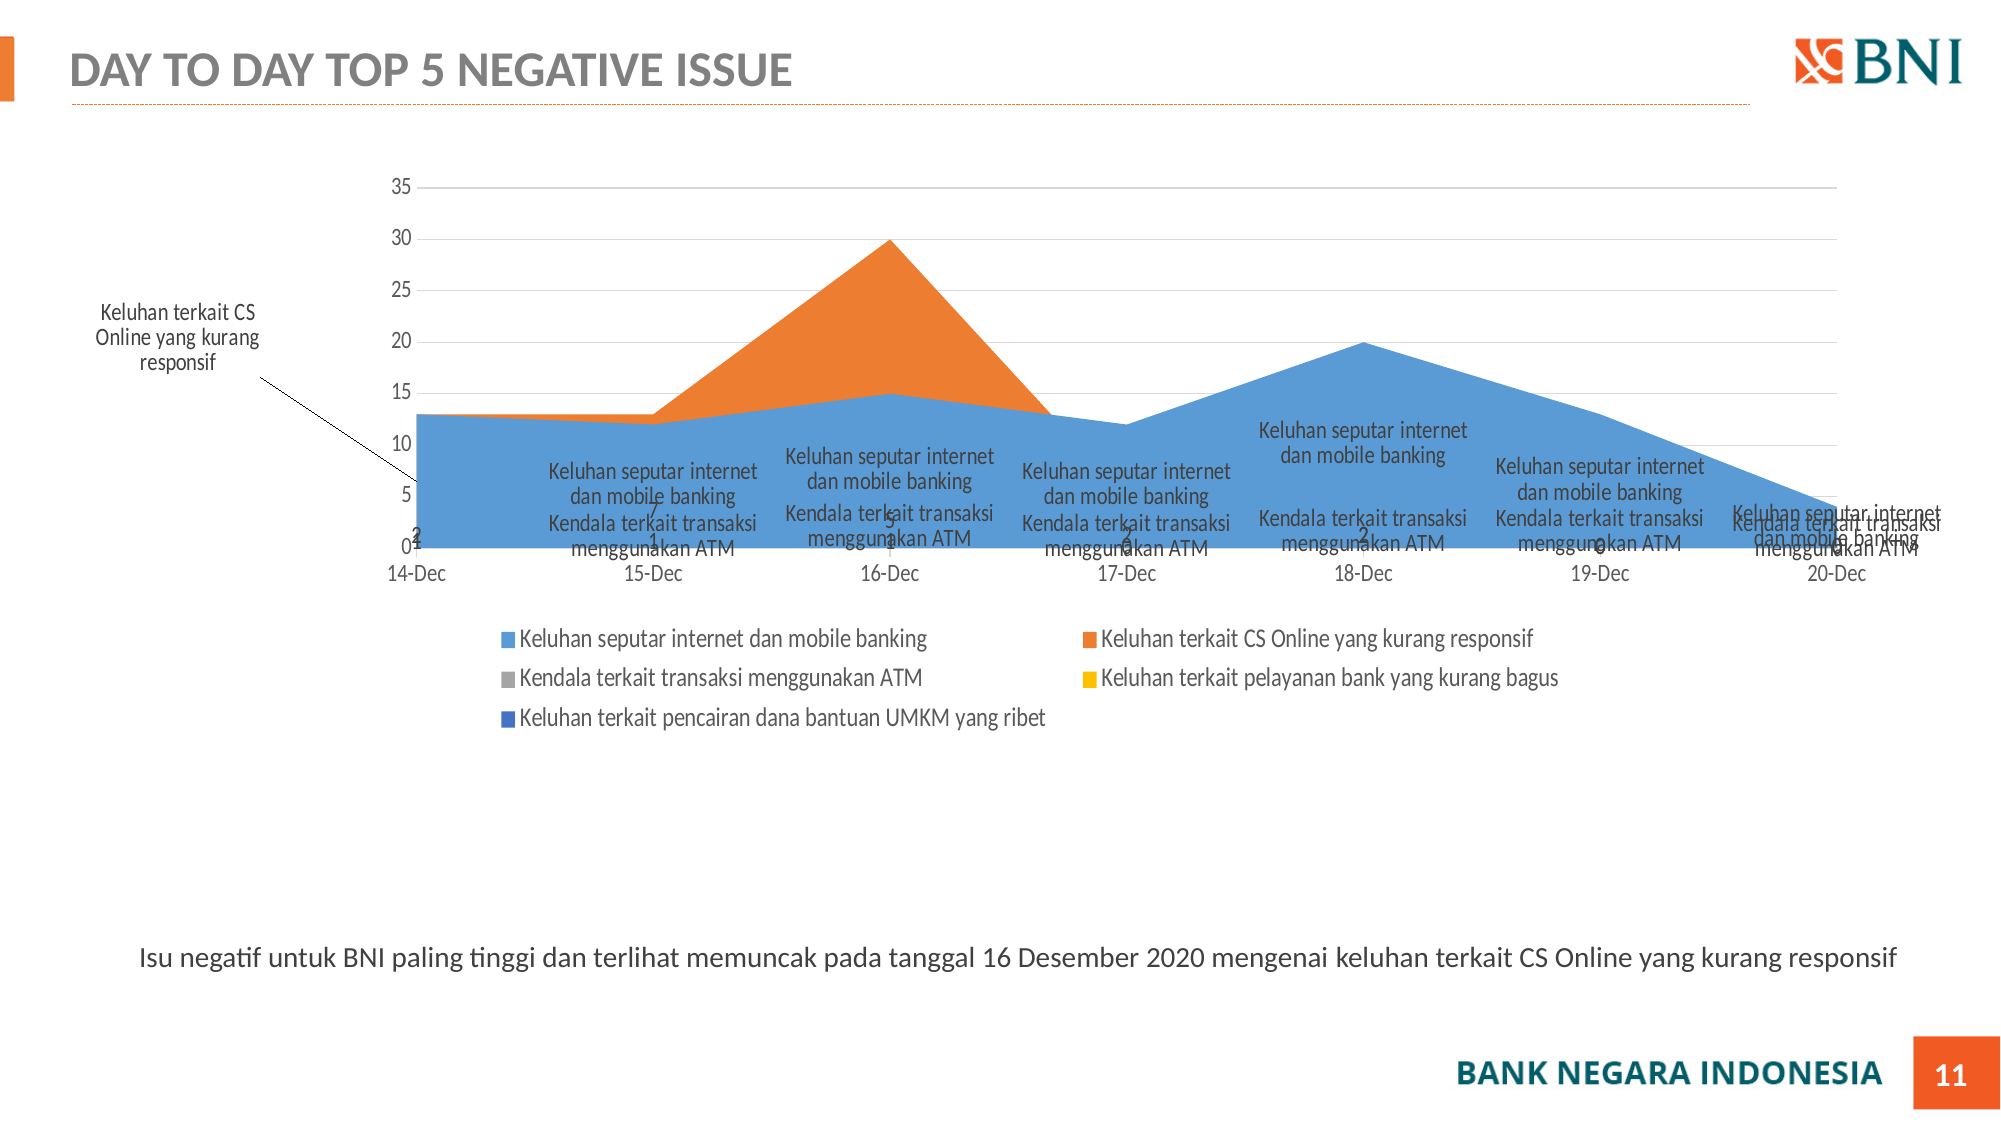

# DAY TO DAY TOP 5 NEGATIVE ISSUE

### Chart

| Category | Keluhan seputar internet dan mobile banking | Keluhan terkait CS Online yang kurang responsif | Kendala terkait transaksi menggunakan ATM | Keluhan terkait pelayanan bank yang kurang bagus | Keluhan terkait pencairan dana bantuan UMKM yang ribet |
|---|---|---|---|---|---|
| 44179 | 13.0 | 13.0 | 1.0 | 1.0 | 2.0 |
| 44180 | 12.0 | 13.0 | 2.0 | 7.0 | 1.0 |
| 44181 | 15.0 | 30.0 | 4.0 | 5.0 | 1.0 |
| 44182 | 12.0 | 5.0 | 2.0 | None | 2.0 |
| 44183 | 20.0 | 10.0 | 3.0 | 2.0 | 2.0 |
| 44184 | 13.0 | 7.0 | 3.0 | None | None |
| 44185 | 4.0 | 1.0 | 2.0 | None | None |
Isu negatif untuk BNI paling tinggi dan terlihat memuncak pada tanggal 16 Desember 2020 mengenai keluhan terkait CS Online yang kurang responsif
11